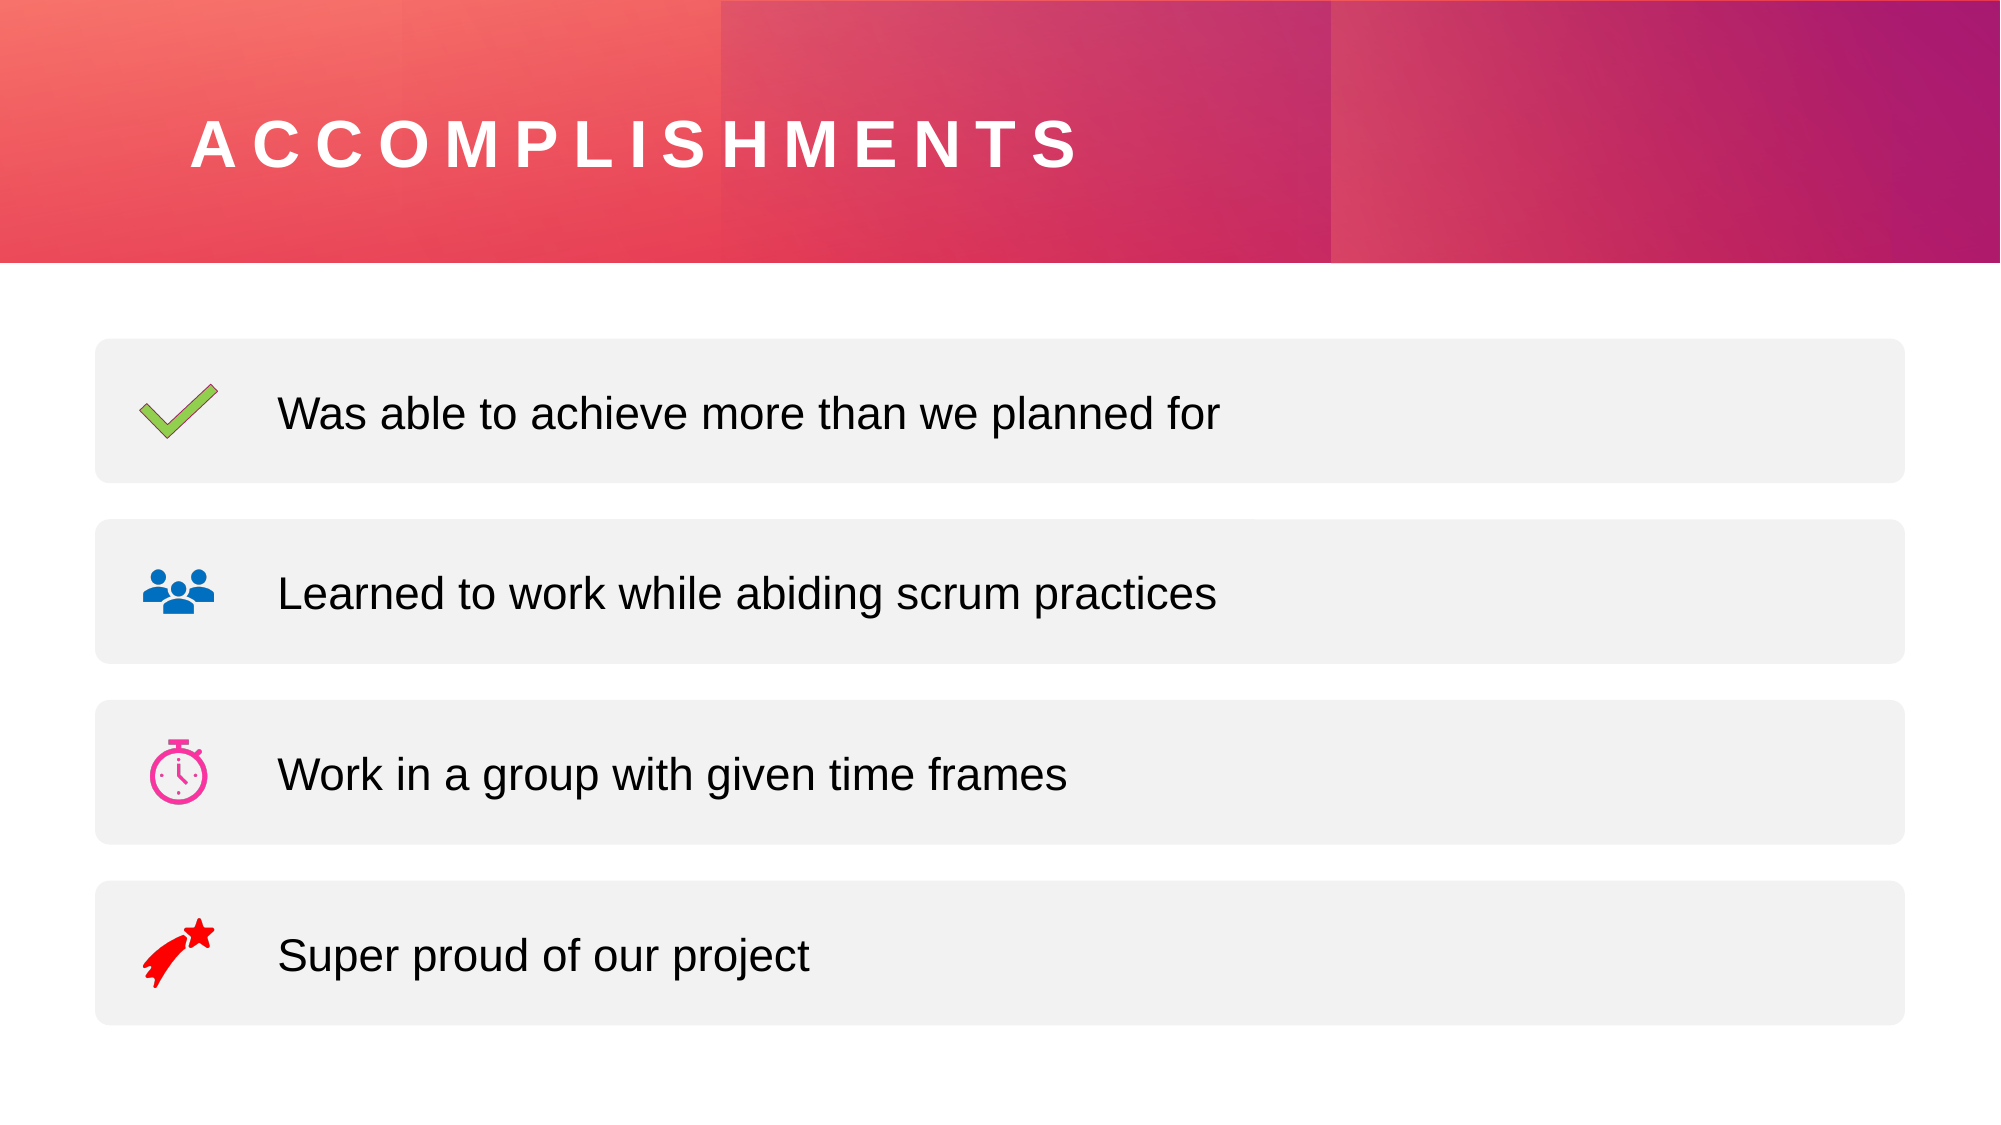

ACCOMPLISHMENTS
Was able to achieve more than we planned for
Learned to work while abiding scrum practices
Work in a group with given time frames
Super proud of our project